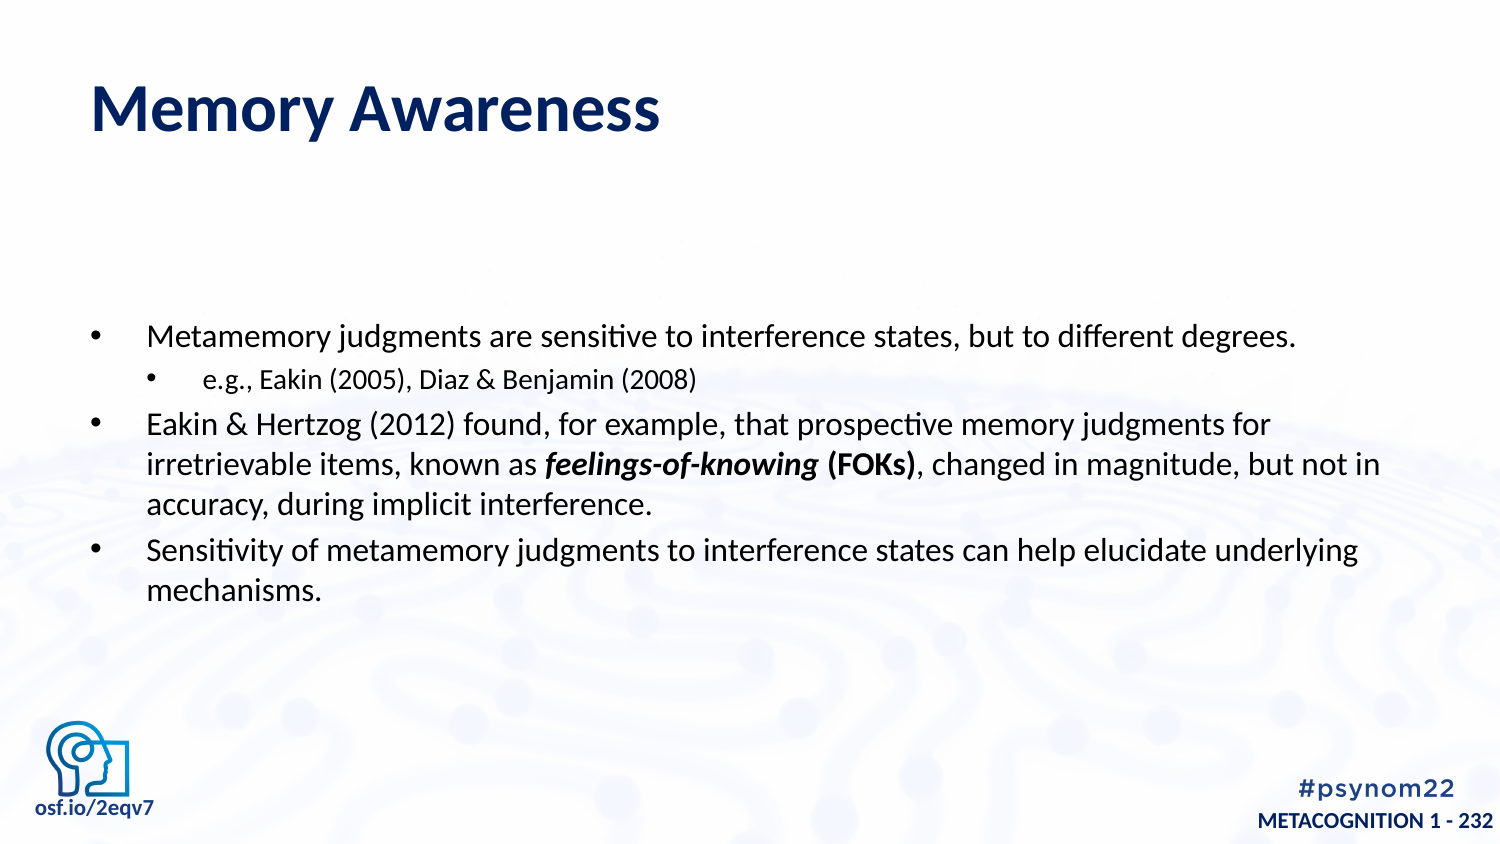

# Memory Awareness
Metamemory judgments are sensitive to interference states, but to different degrees.
e.g., Eakin (2005), Diaz & Benjamin (2008)
Eakin & Hertzog (2012) found, for example, that prospective memory judgments for irretrievable items, known as feelings-of-knowing (FOKs), changed in magnitude, but not in accuracy, during implicit interference.
Sensitivity of metamemory judgments to interference states can help elucidate underlying mechanisms.